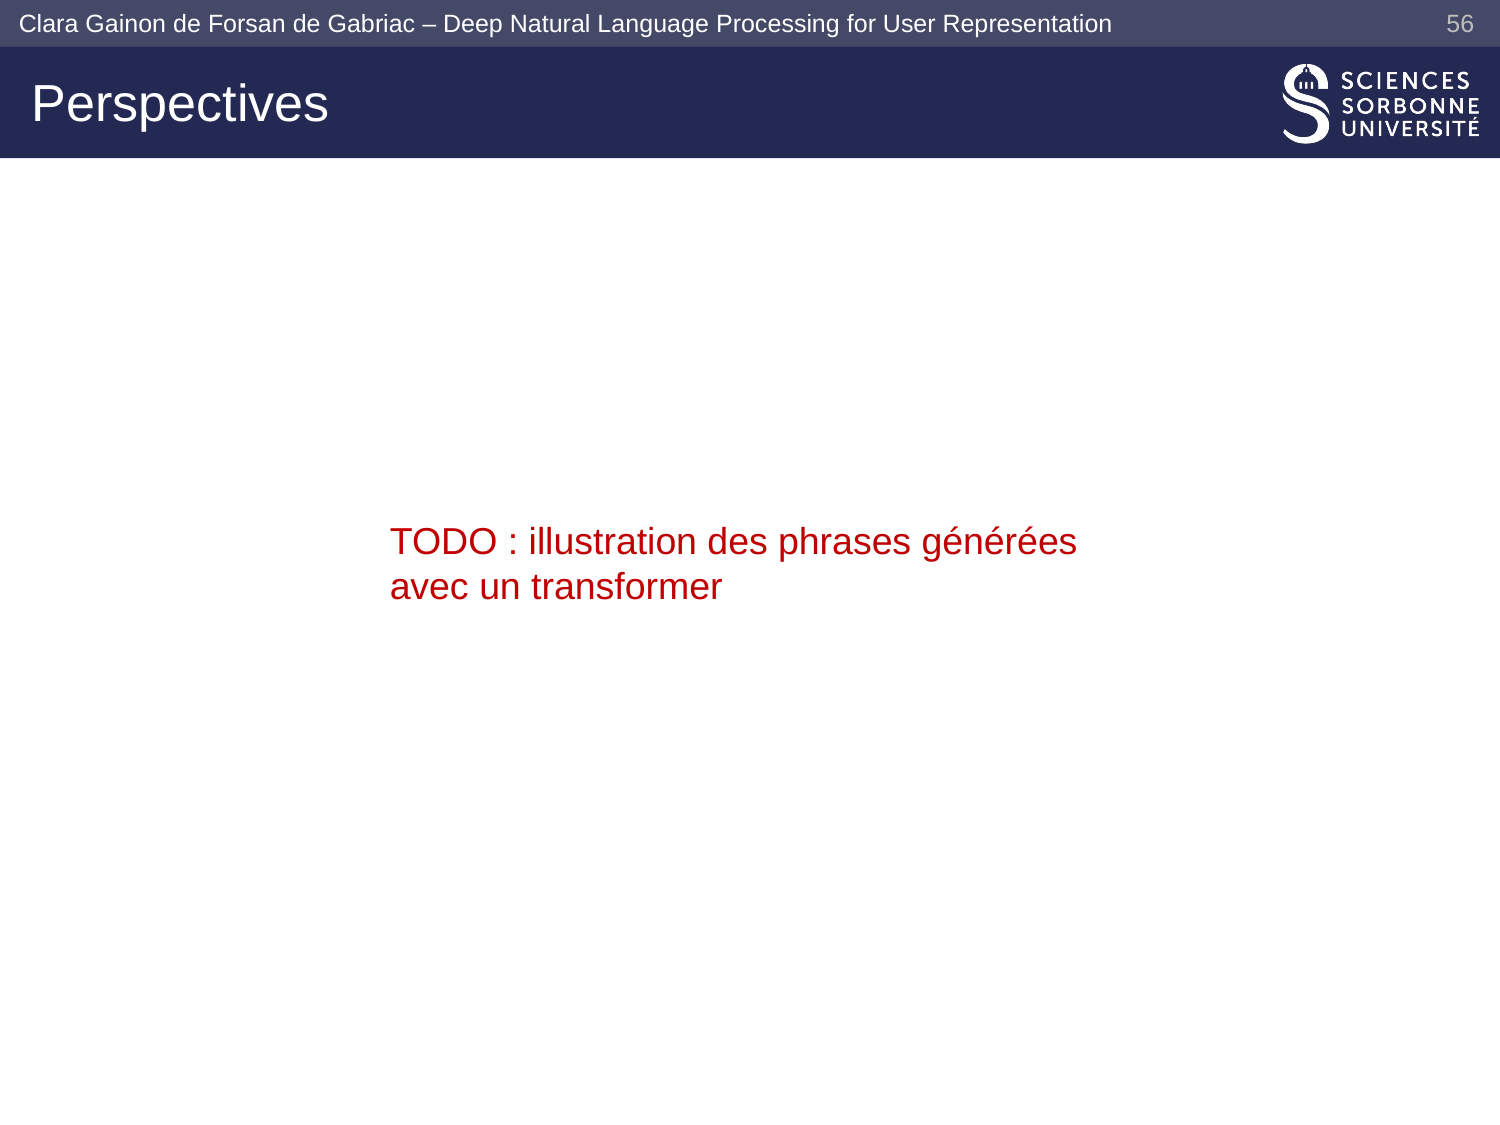

56
# Perspectives

TODO : illustration des phrases générées avec un transformer